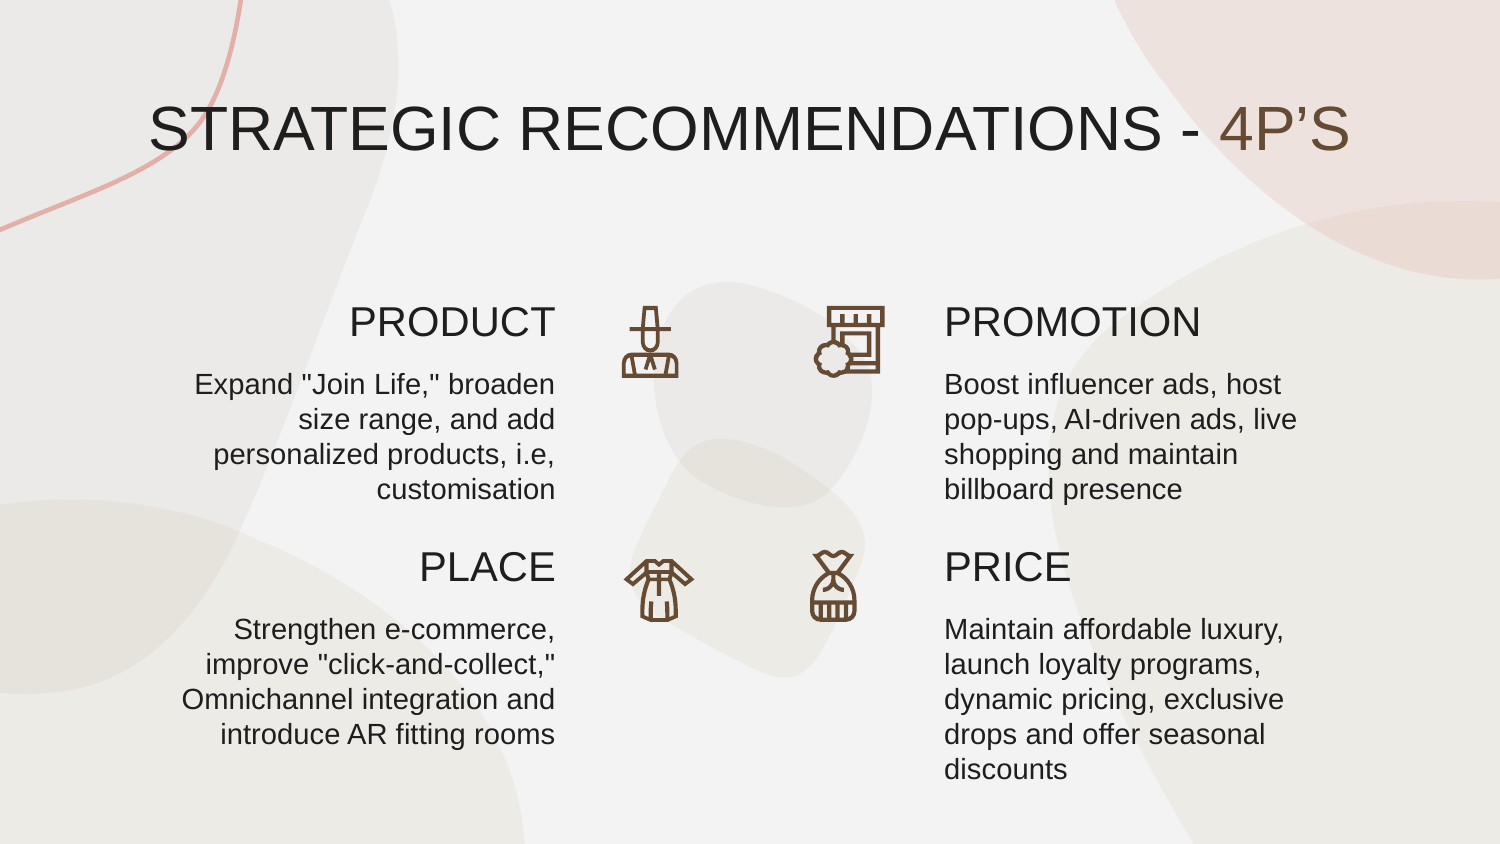

STRATEGIC RECOMMENDATIONS - 4P’S
PRODUCT
# PROMOTION

Expand "Join Life," broaden size range, and add personalized products, i.e, customisation
Boost influencer ads, host pop-ups, AI-driven ads, live shopping and maintain billboard presence

PLACE
PRICE

Strengthen e-commerce, improve "click-and-collect," Omnichannel integration and introduce AR fitting rooms
Maintain affordable luxury, launch loyalty programs, dynamic pricing, exclusive drops and offer seasonal discounts